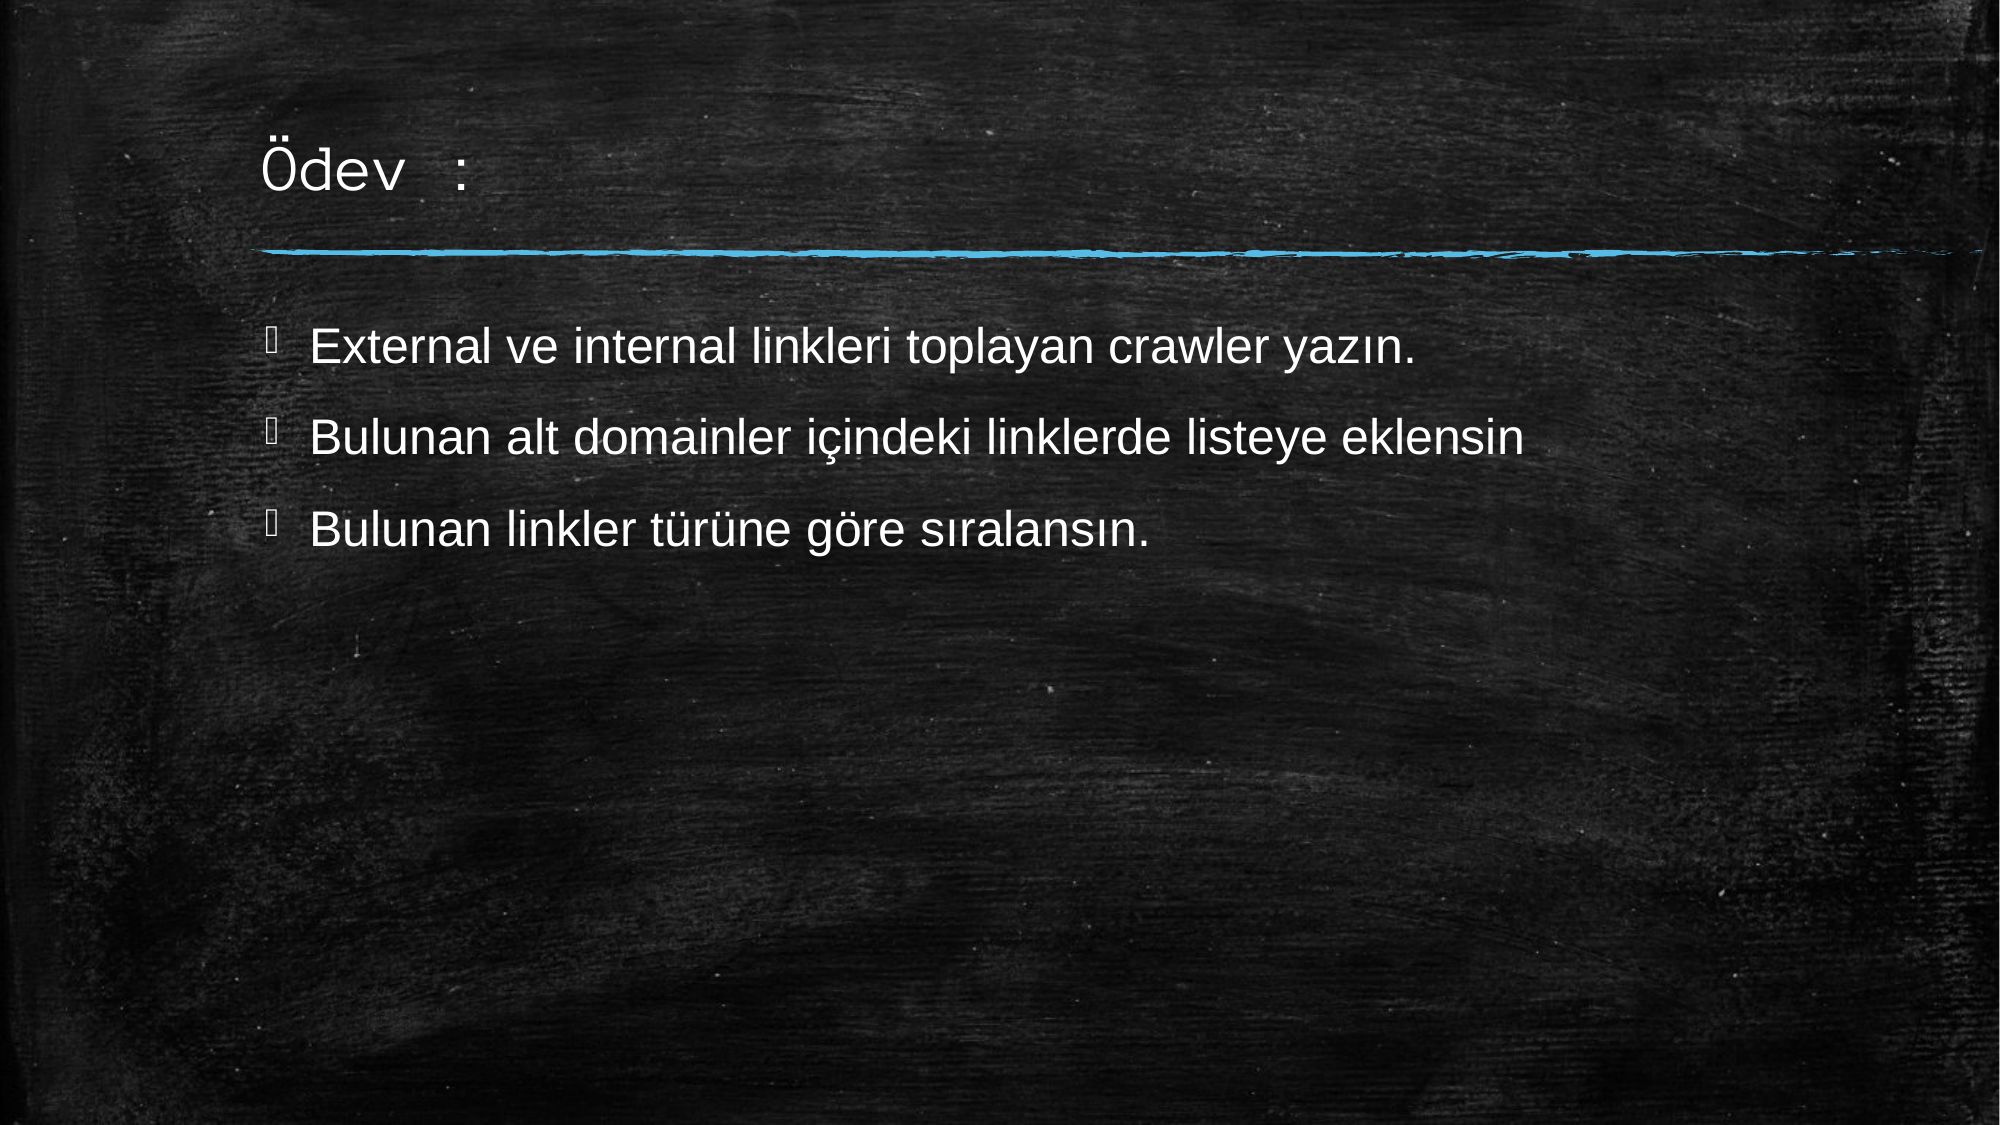

# Ödev :
External ve internal linkleri toplayan crawler yazın.
Bulunan alt domainler içindeki linklerde listeye eklensin
Bulunan linkler türüne göre sıralansın.